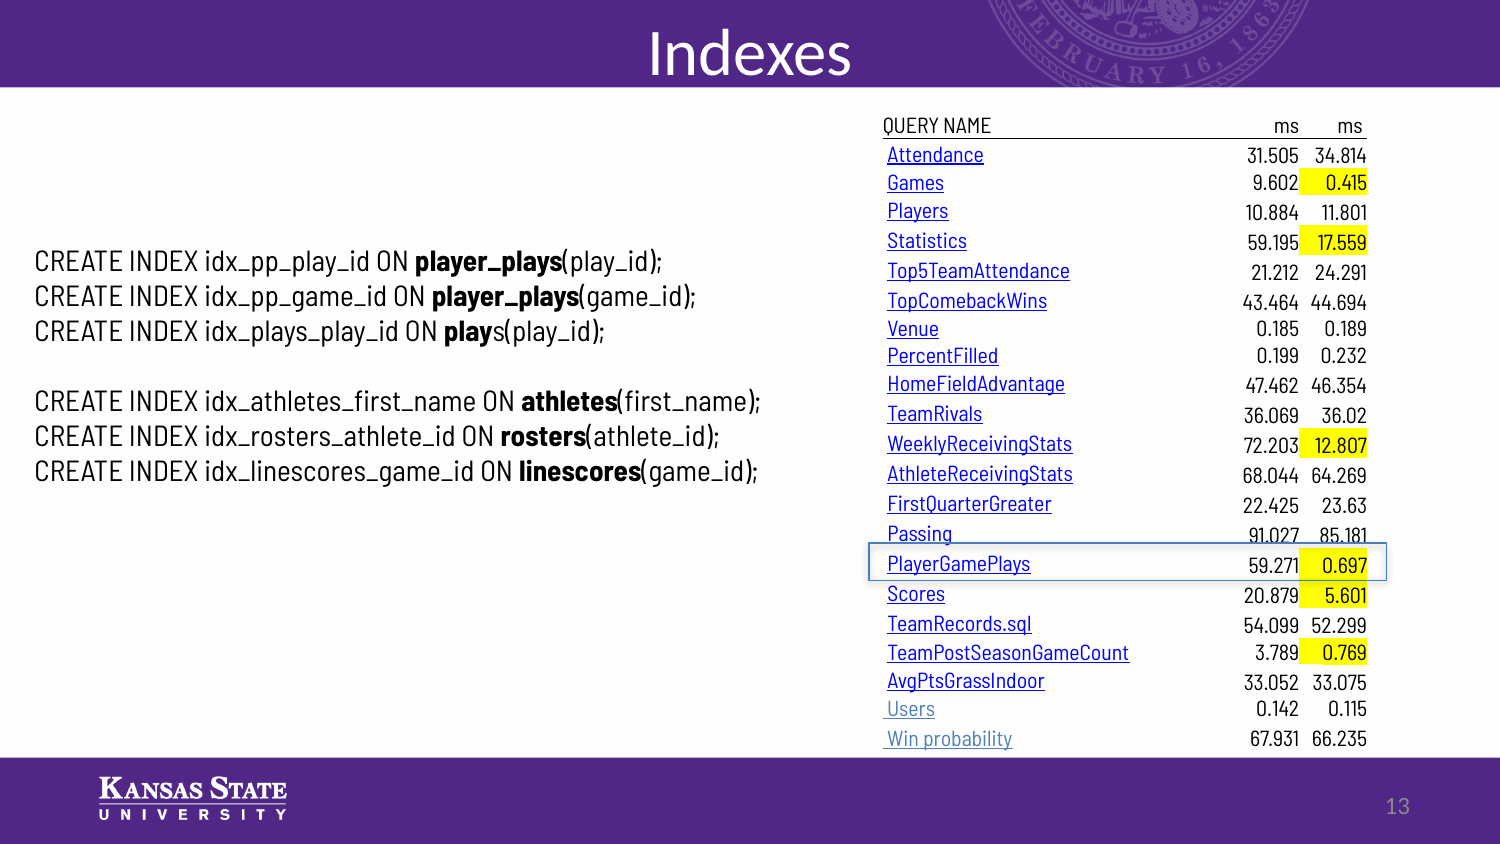

# Indexes
| QUERY NAME | ms | ms |
| --- | --- | --- |
| Attendance | 31.505 | 34.814 |
| Games | 9.602 | 0.415 |
| Players | 10.884 | 11.801 |
| Statistics | 59.195 | 17.559 |
| Top5TeamAttendance | 21.212 | 24.291 |
| TopComebackWins | 43.464 | 44.694 |
| Venue | 0.185 | 0.189 |
| PercentFilled | 0.199 | 0.232 |
| HomeFieldAdvantage | 47.462 | 46.354 |
| TeamRivals | 36.069 | 36.02 |
| WeeklyReceivingStats | 72.203 | 12.807 |
| AthleteReceivingStats | 68.044 | 64.269 |
| FirstQuarterGreater | 22.425 | 23.63 |
| Passing | 91.027 | 85.181 |
| PlayerGamePlays | 59.271 | 0.697 |
| Scores | 20.879 | 5.601 |
| TeamRecords.sql | 54.099 | 52.299 |
| TeamPostSeasonGameCount | 3.789 | 0.769 |
| AvgPtsGrassIndoor | 33.052 | 33.075 |
| Users | 0.142 | 0.115 |
| Win probability | 67.931 | 66.235 |

CREATE INDEX idx_pp_play_id ON player_plays(play_id);
CREATE INDEX idx_pp_game_id ON player_plays(game_id);
CREATE INDEX idx_plays_play_id ON plays(play_id);
CREATE INDEX idx_athletes_first_name ON athletes(first_name);
CREATE INDEX idx_rosters_athlete_id ON rosters(athlete_id);
CREATE INDEX idx_linescores_game_id ON linescores(game_id);

13